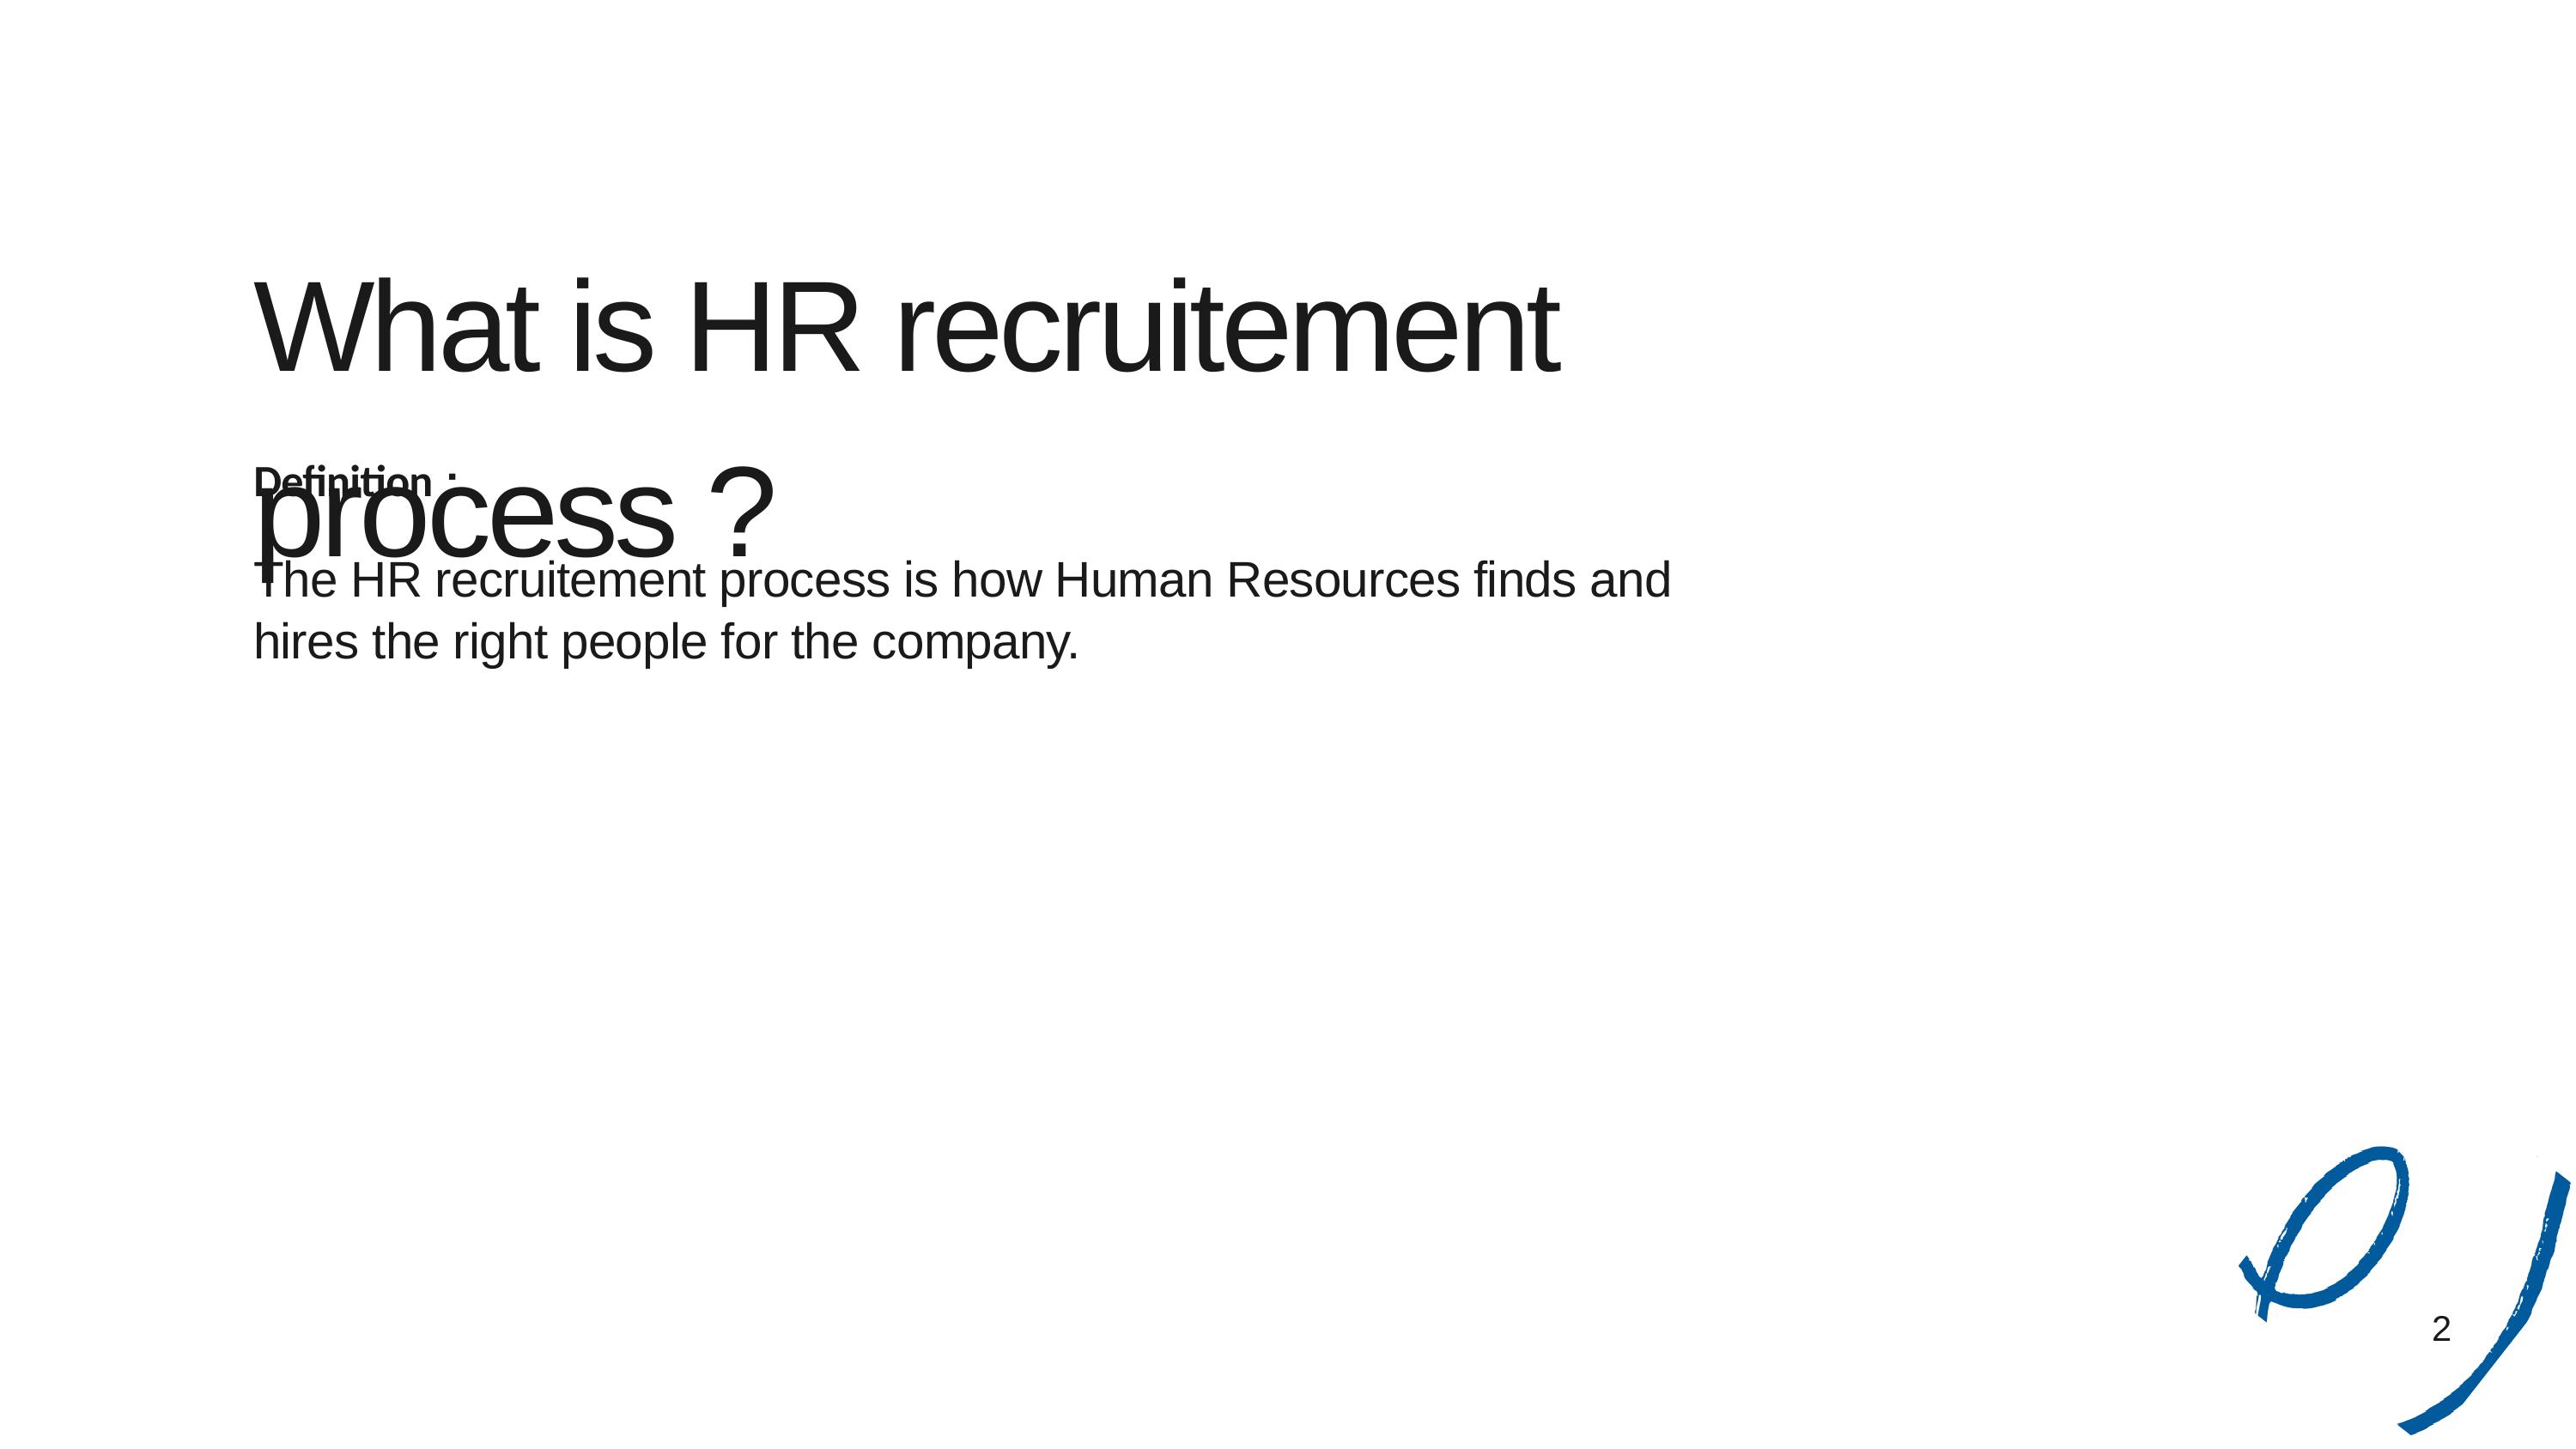

What is HR recruitement process ?
Definition :
The HR recruitement process is how Human Resources finds and hires the right people for the company.

2